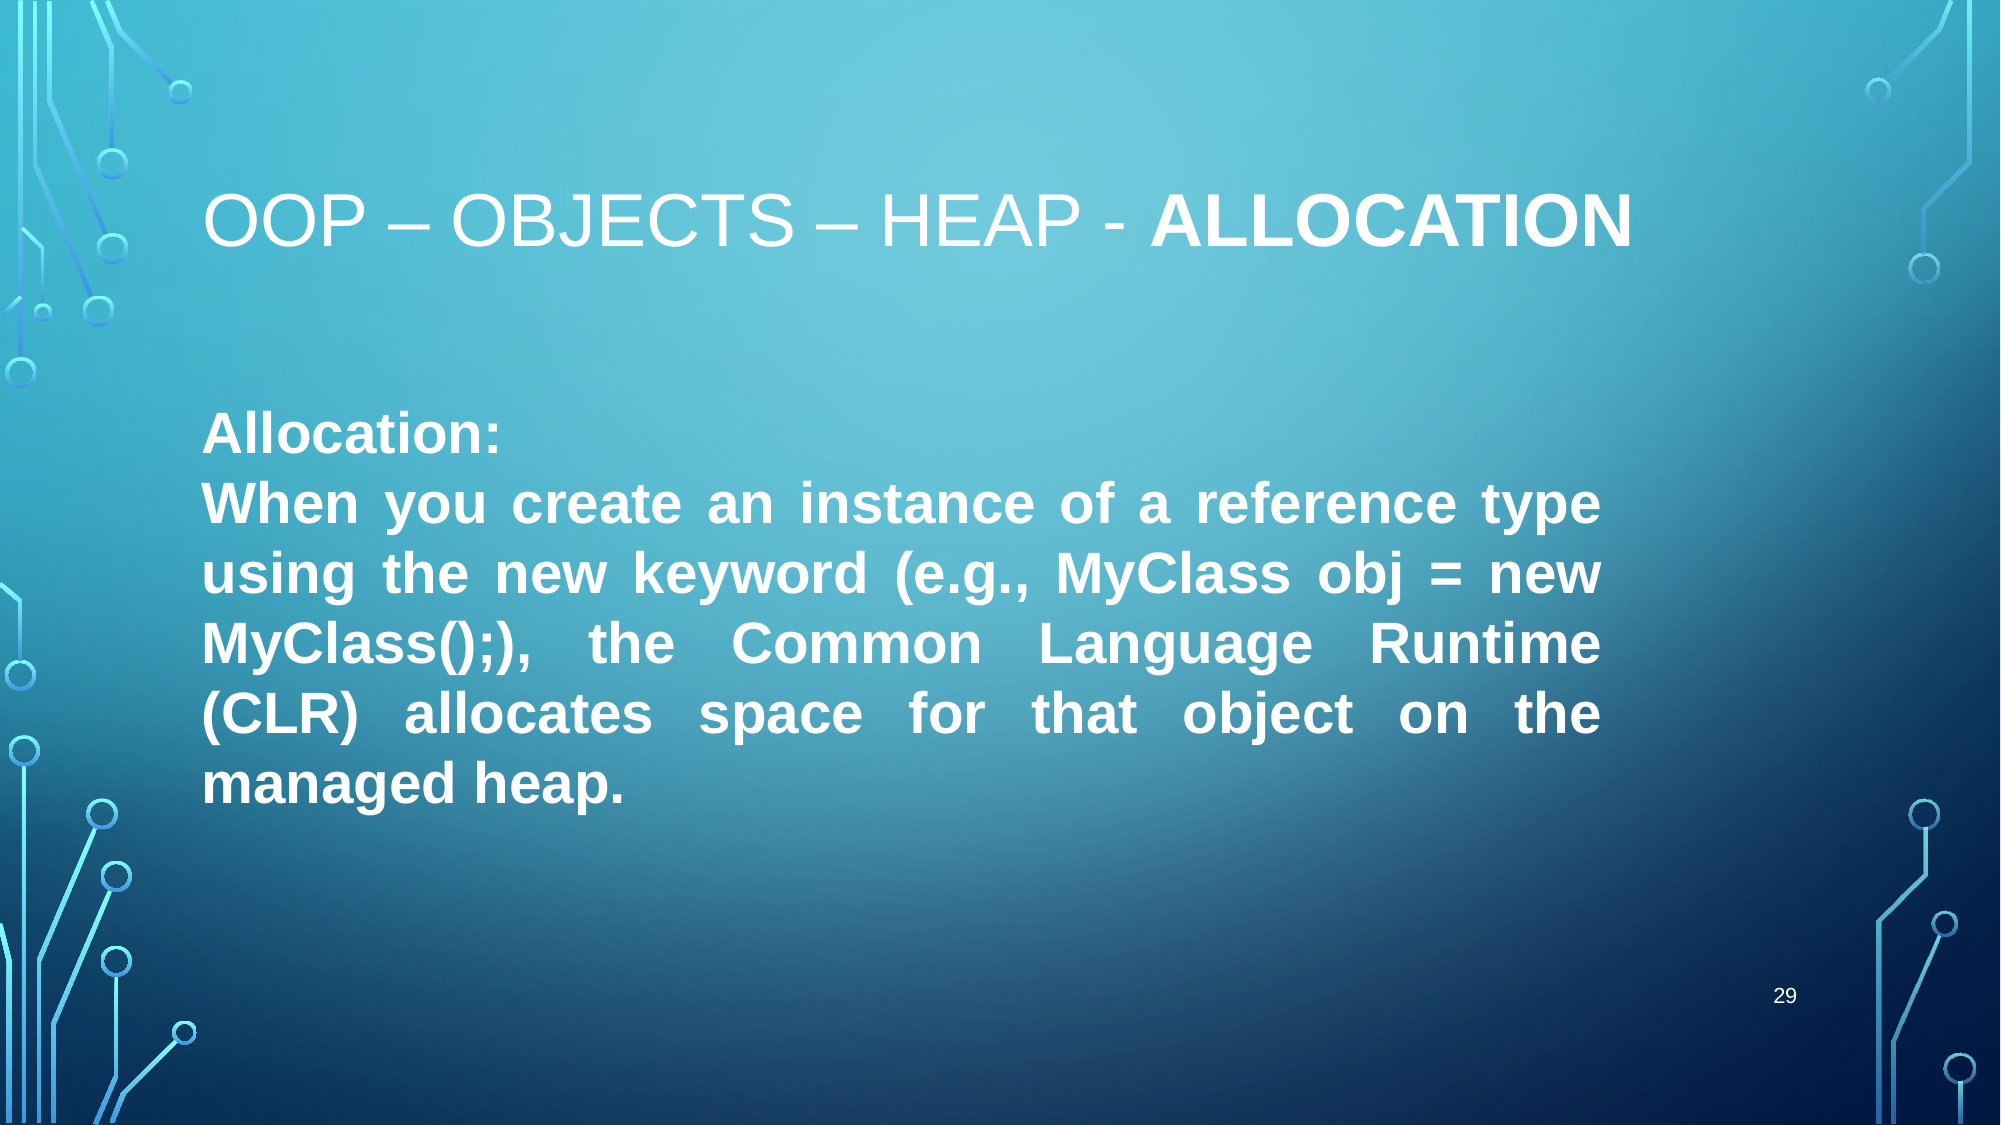

# OOP – objects – heap - Allocation
Allocation:
When you create an instance of a reference type using the new keyword (e.g., MyClass obj = new MyClass();), the Common Language Runtime (CLR) allocates space for that object on the managed heap.
29